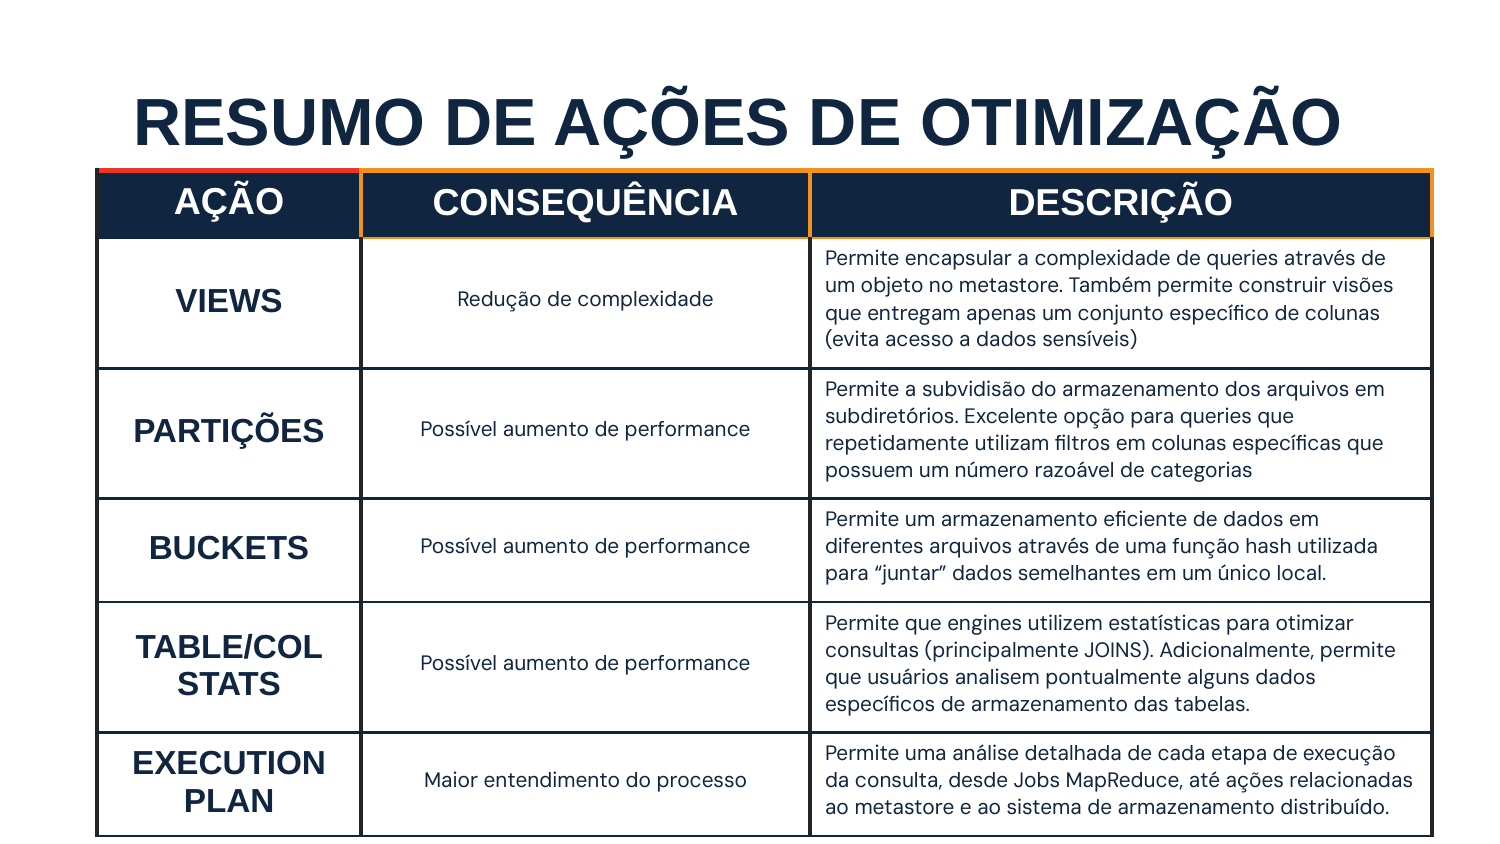

# RESUMO DE AÇÕES DE OTIMIZAÇÃO
| AÇÃO | CONSEQUÊNCIA | DESCRIÇÃO |
| --- | --- | --- |
| VIEWS | Redução de complexidade | Permite encapsular a complexidade de queries através de um objeto no metastore. Também permite construir visões que entregam apenas um conjunto específico de colunas (evita acesso a dados sensíveis) |
| PARTIÇÕES | Possível aumento de performance | Permite a subvidisão do armazenamento dos arquivos em subdiretórios. Excelente opção para queries que repetidamente utilizam filtros em colunas específicas que possuem um número razoável de categorias |
| BUCKETS | Possível aumento de performance | Permite um armazenamento eficiente de dados em diferentes arquivos através de uma função hash utilizada para “juntar” dados semelhantes em um único local. |
| TABLE/COL STATS | Possível aumento de performance | Permite que engines utilizem estatísticas para otimizar consultas (principalmente JOINS). Adicionalmente, permite que usuários analisem pontualmente alguns dados específicos de armazenamento das tabelas. |
| EXECUTION PLAN | Maior entendimento do processo | Permite uma análise detalhada de cada etapa de execução da consulta, desde Jobs MapReduce, até ações relacionadas ao metastore e ao sistema de armazenamento distribuído. |